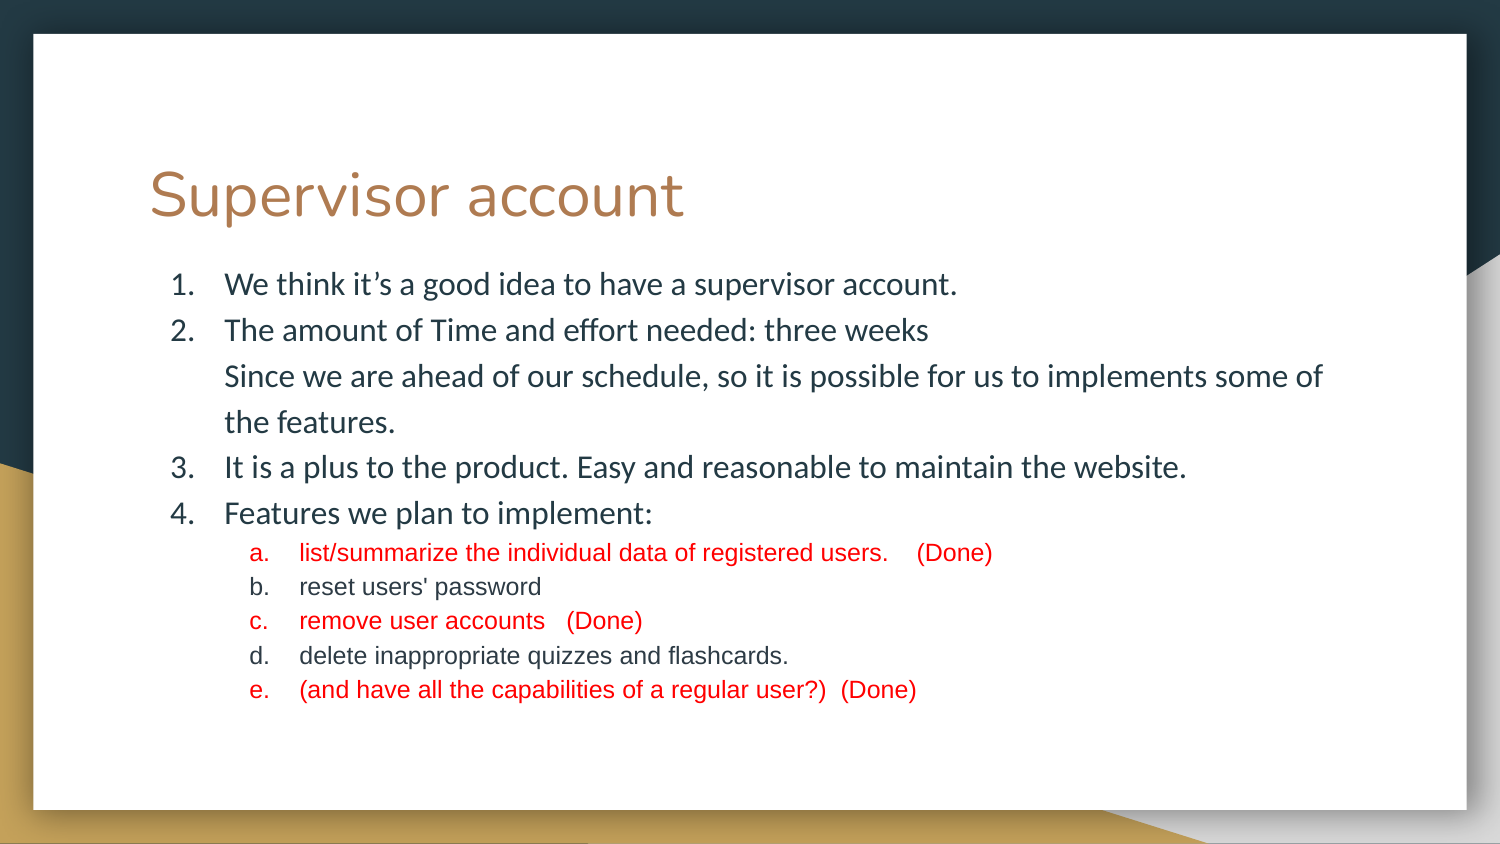

# Supervisor account
We think it’s a good idea to have a supervisor account.
The amount of Time and effort needed: three weeks
Since we are ahead of our schedule, so it is possible for us to implements some of the features.
It is a plus to the product. Easy and reasonable to maintain the website.
Features we plan to implement:
list/summarize the individual data of registered users.    (Done)
reset users' password
remove user accounts   (Done)
delete inappropriate quizzes and flashcards.
(and have all the capabilities of a regular user?)  (Done)